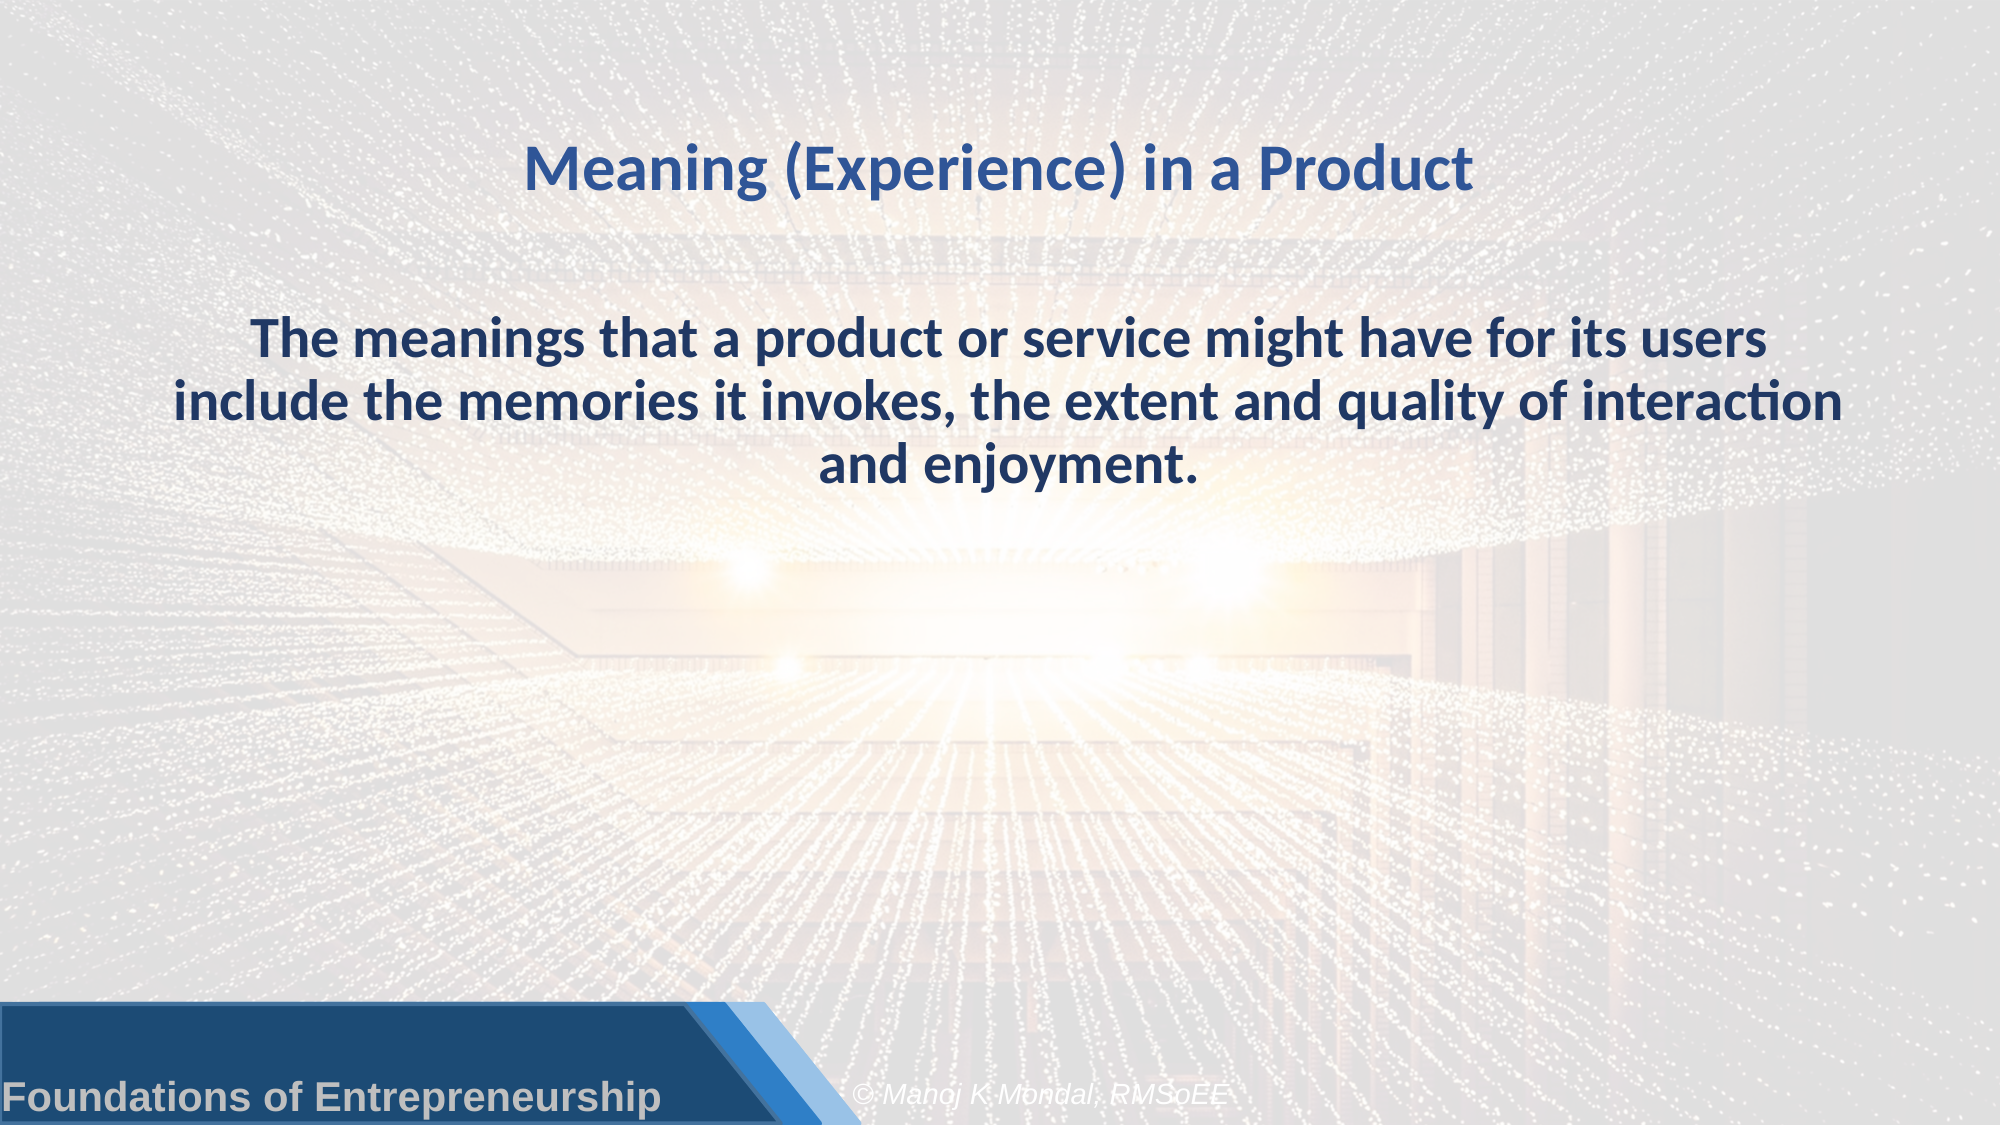

# Meaning (Experience) in a Product
The meanings that a product or service might have for its users include the memories it invokes, the extent and quality of interaction and enjoyment.